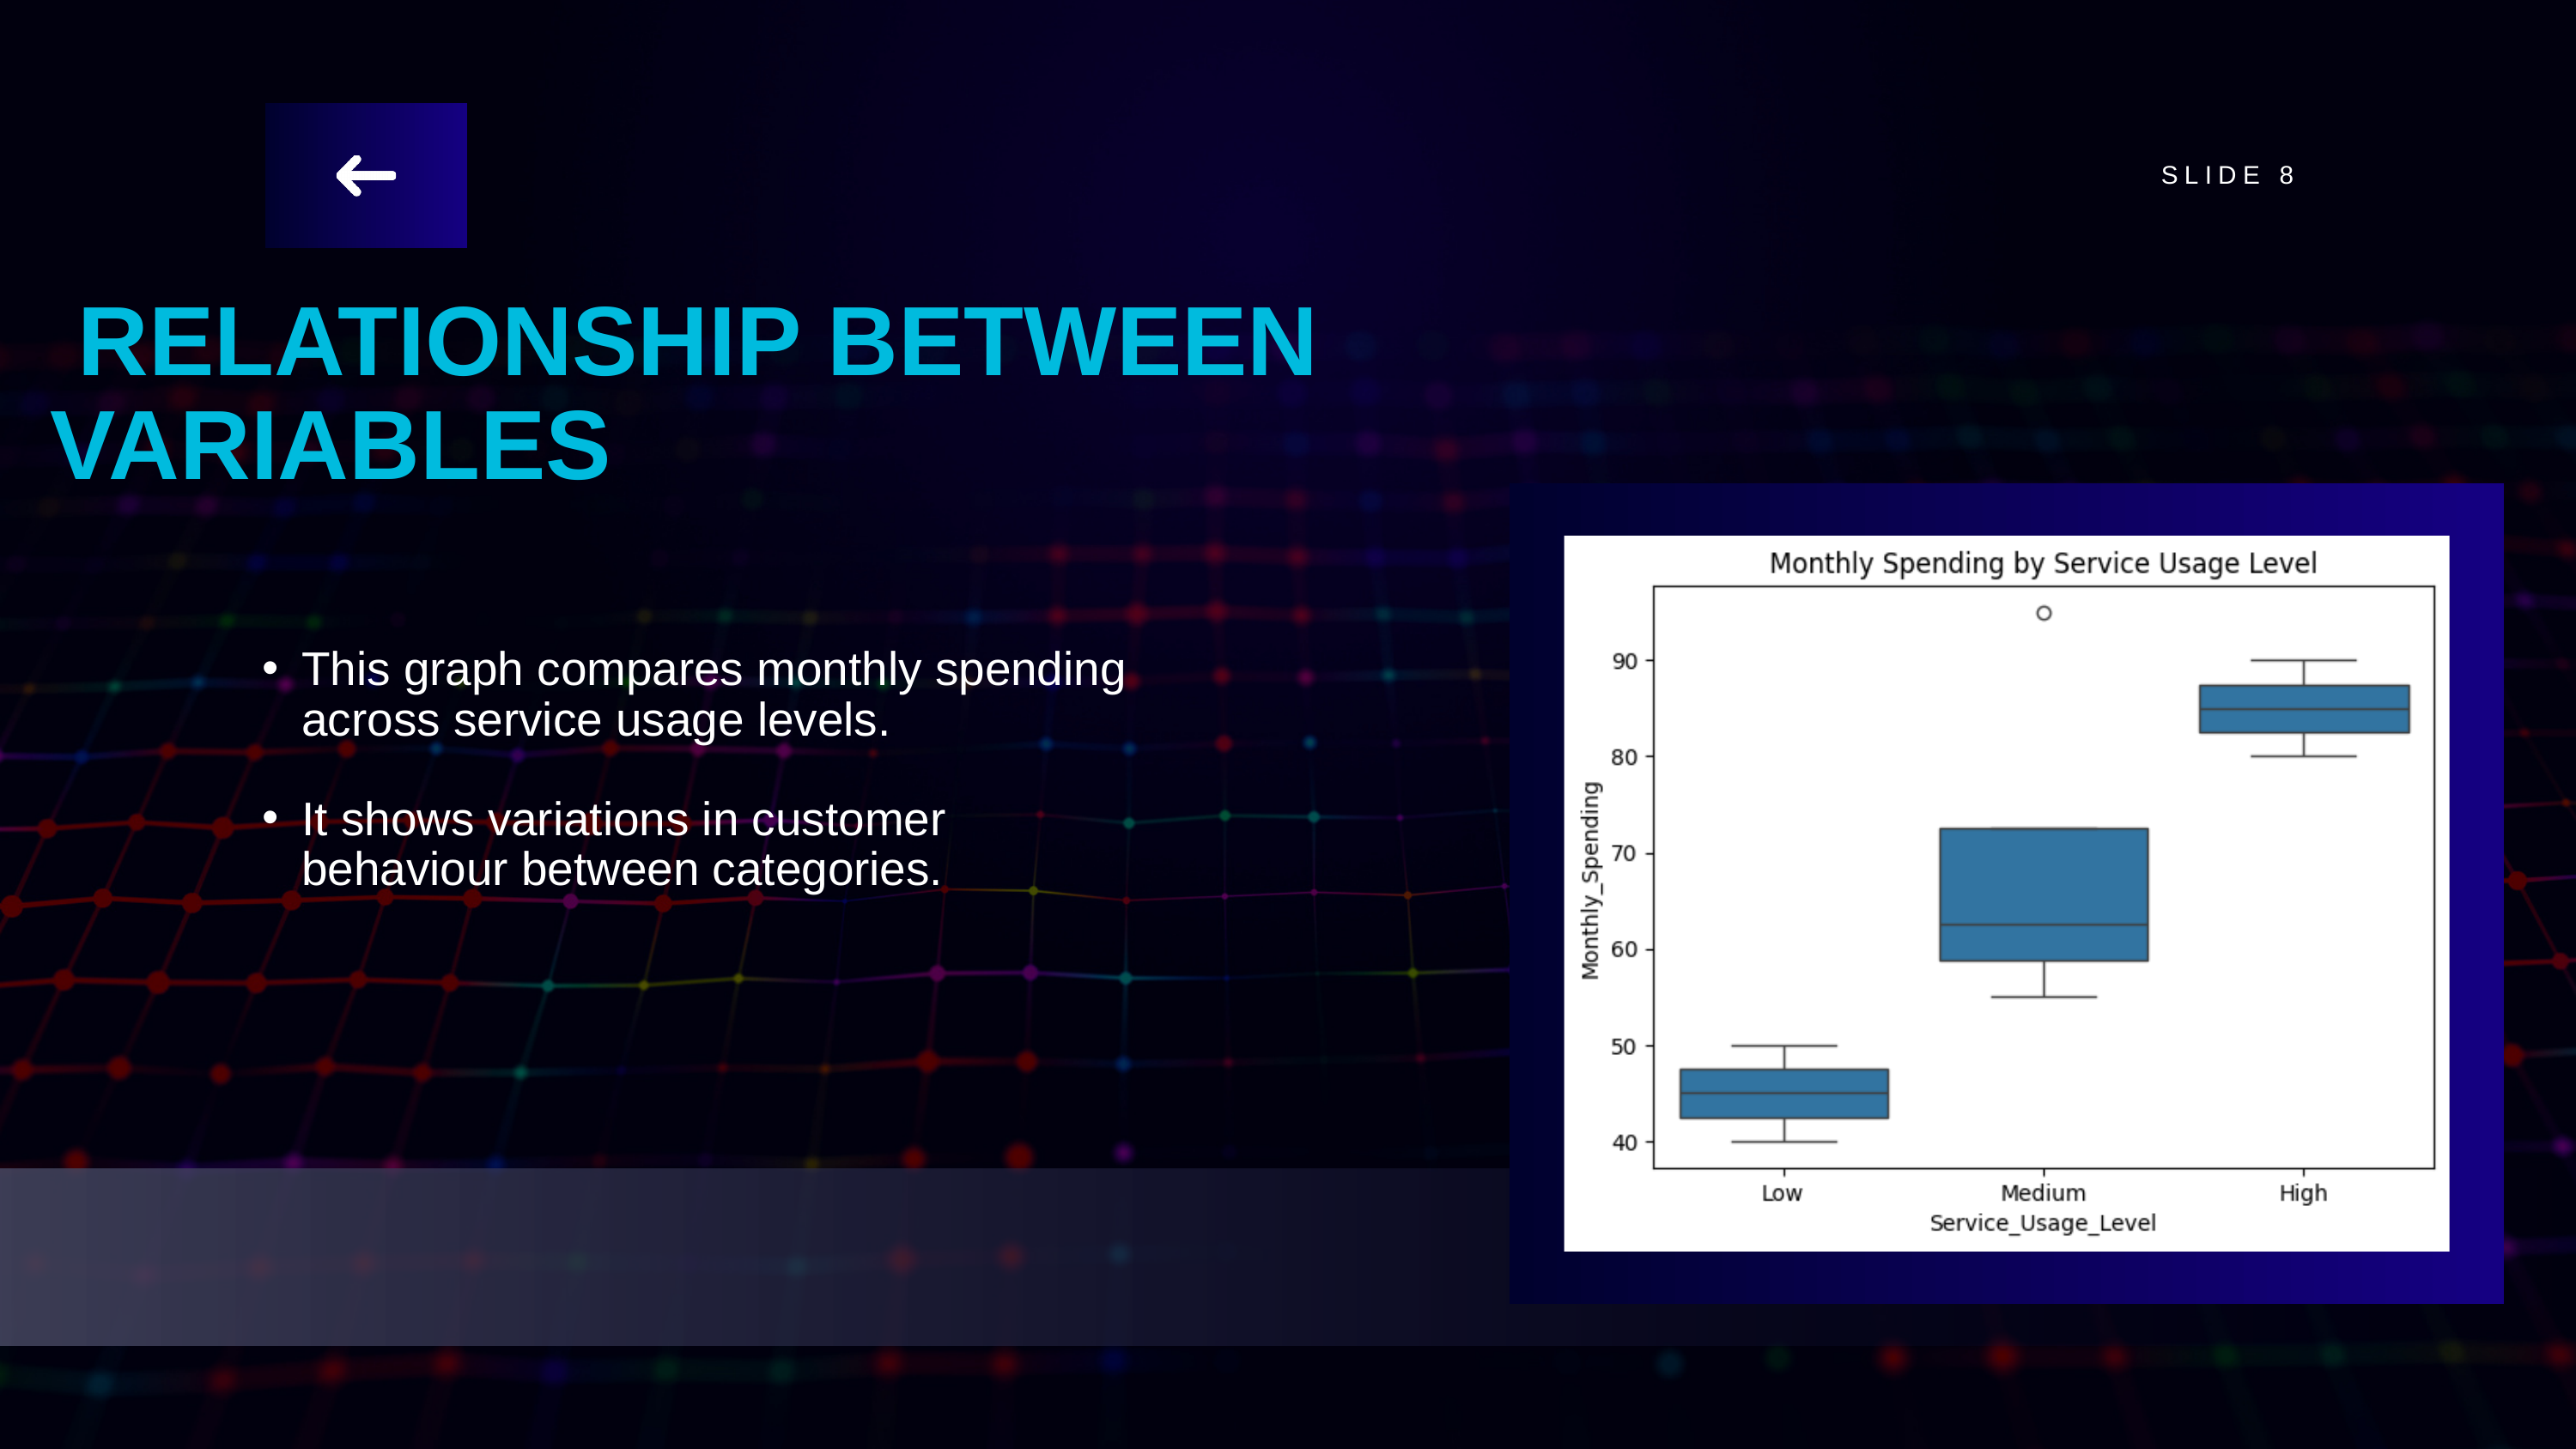

SLIDE 8
 RELATIONSHIP BETWEEN VARIABLES

This graph compares monthly spending across service usage levels.

It shows variations in customer behaviour between categories.